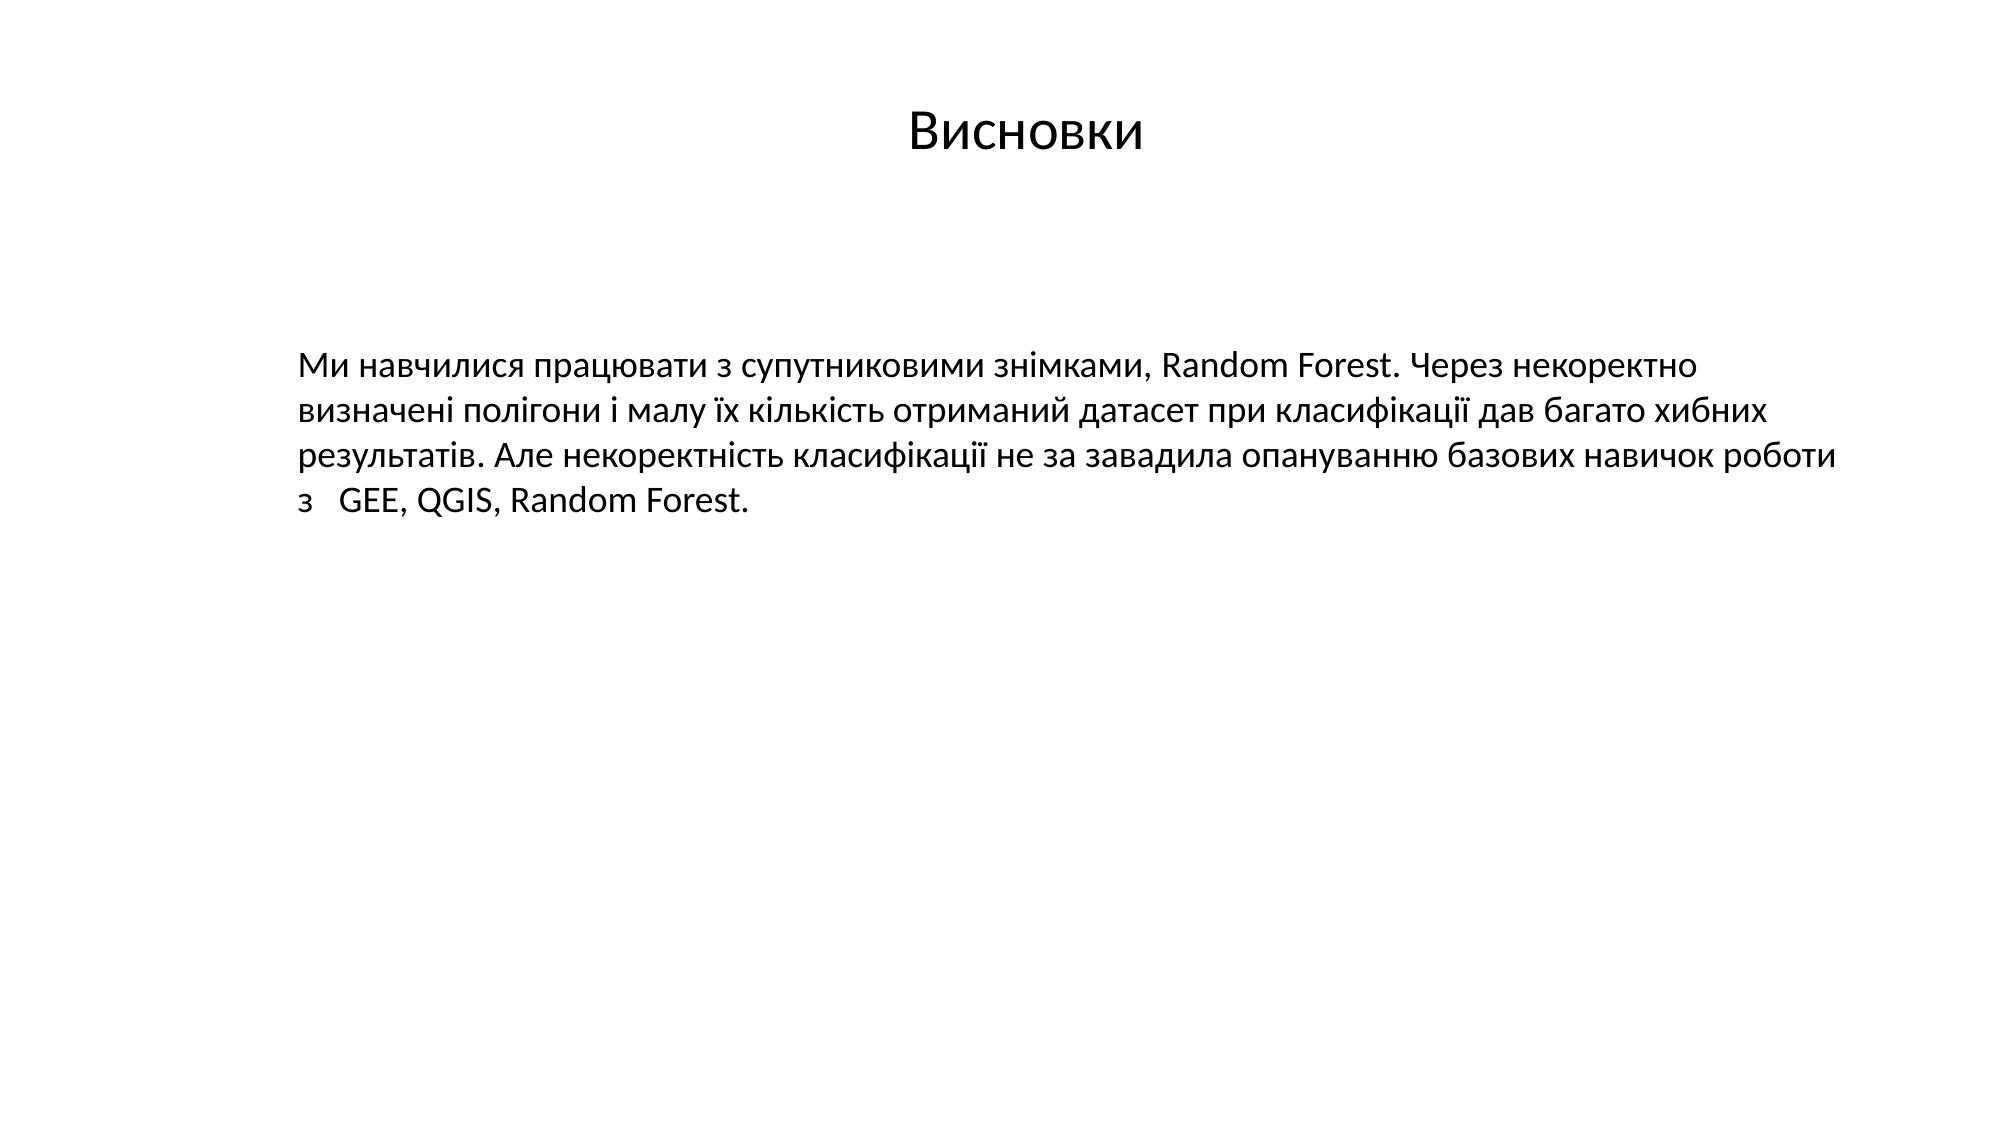

Висновки
Ми навчилися працювати з супутниковими знімками, Random Forest. Через некоректно визначені полігони і малу їх кількість отриманий датасет при класифікації дав багато хибних результатів. Але некоректність класифікації не за завадила опануванню базових навичок роботи з   GEE, QGIS, Random Forest.